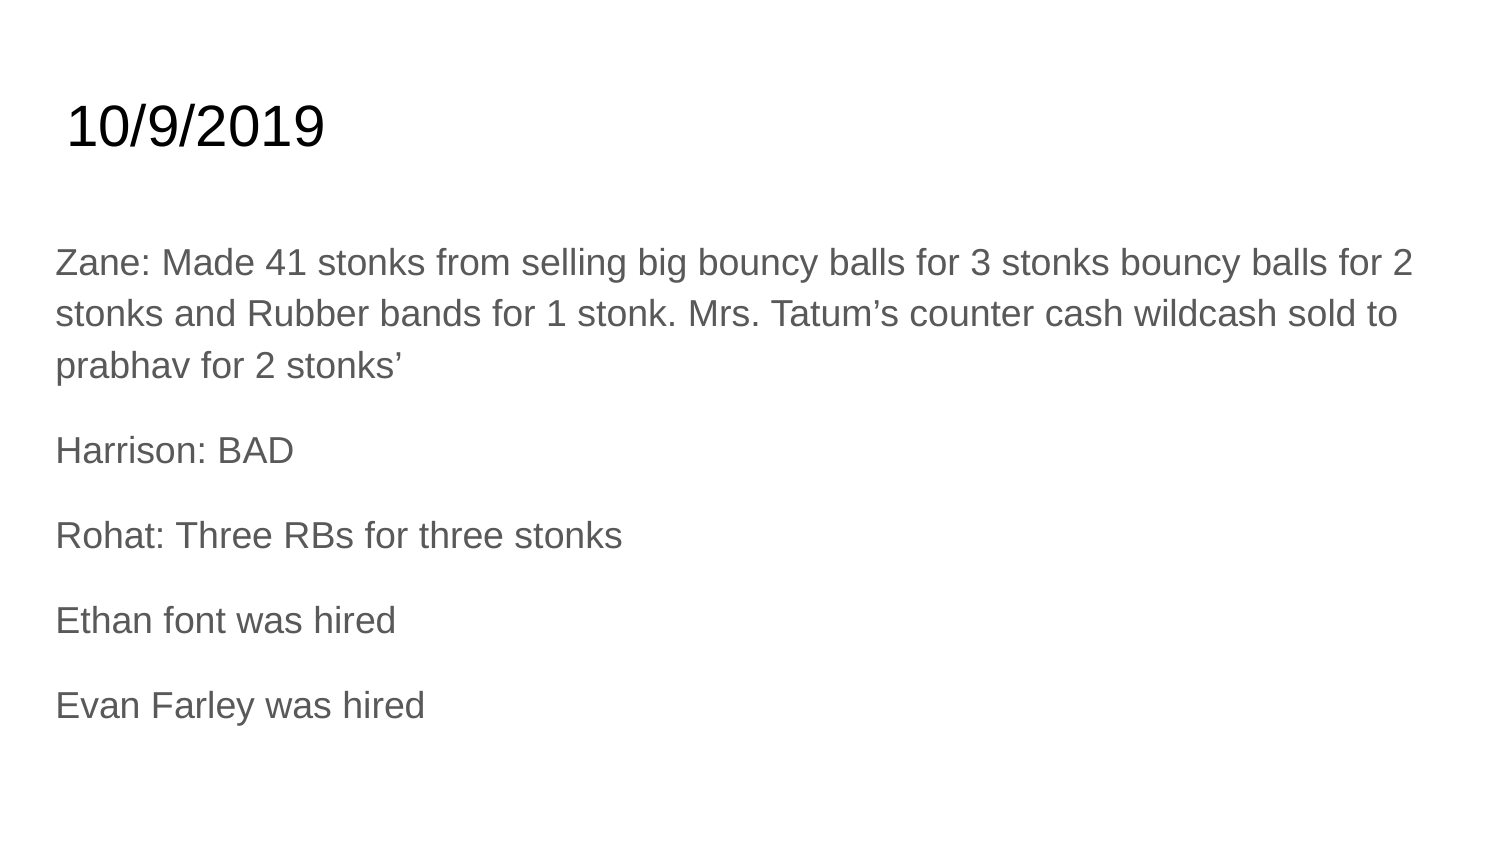

# 10/9/2019
Zane: Made 41 stonks from selling big bouncy balls for 3 stonks bouncy balls for 2 stonks and Rubber bands for 1 stonk. Mrs. Tatum’s counter cash wildcash sold to prabhav for 2 stonks’
Harrison: BAD
Rohat: Three RBs for three stonks
Ethan font was hired
Evan Farley was hired